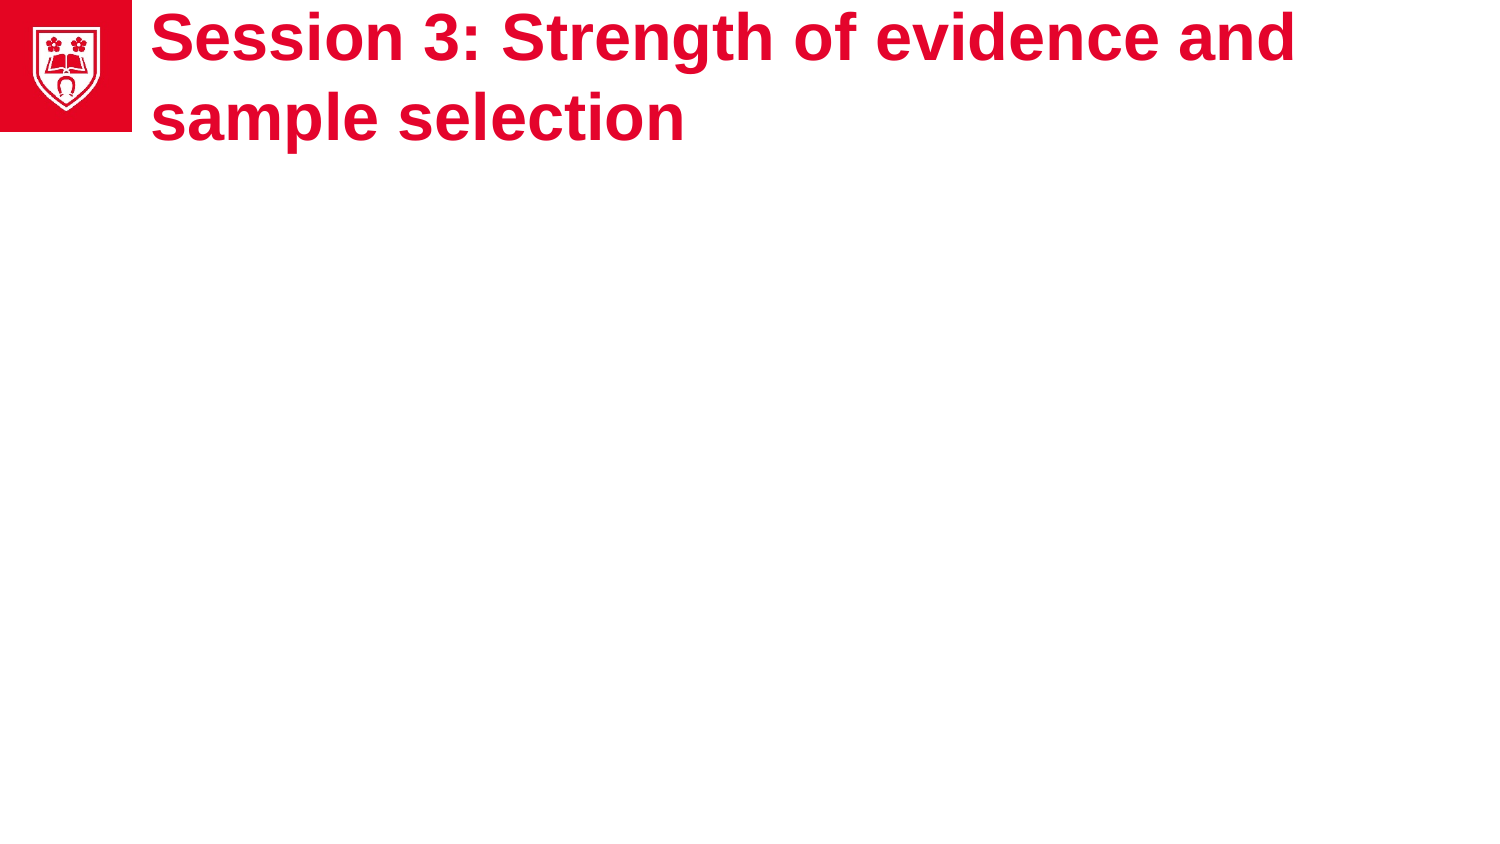

# Session 3: Strength of evidence and sample selection